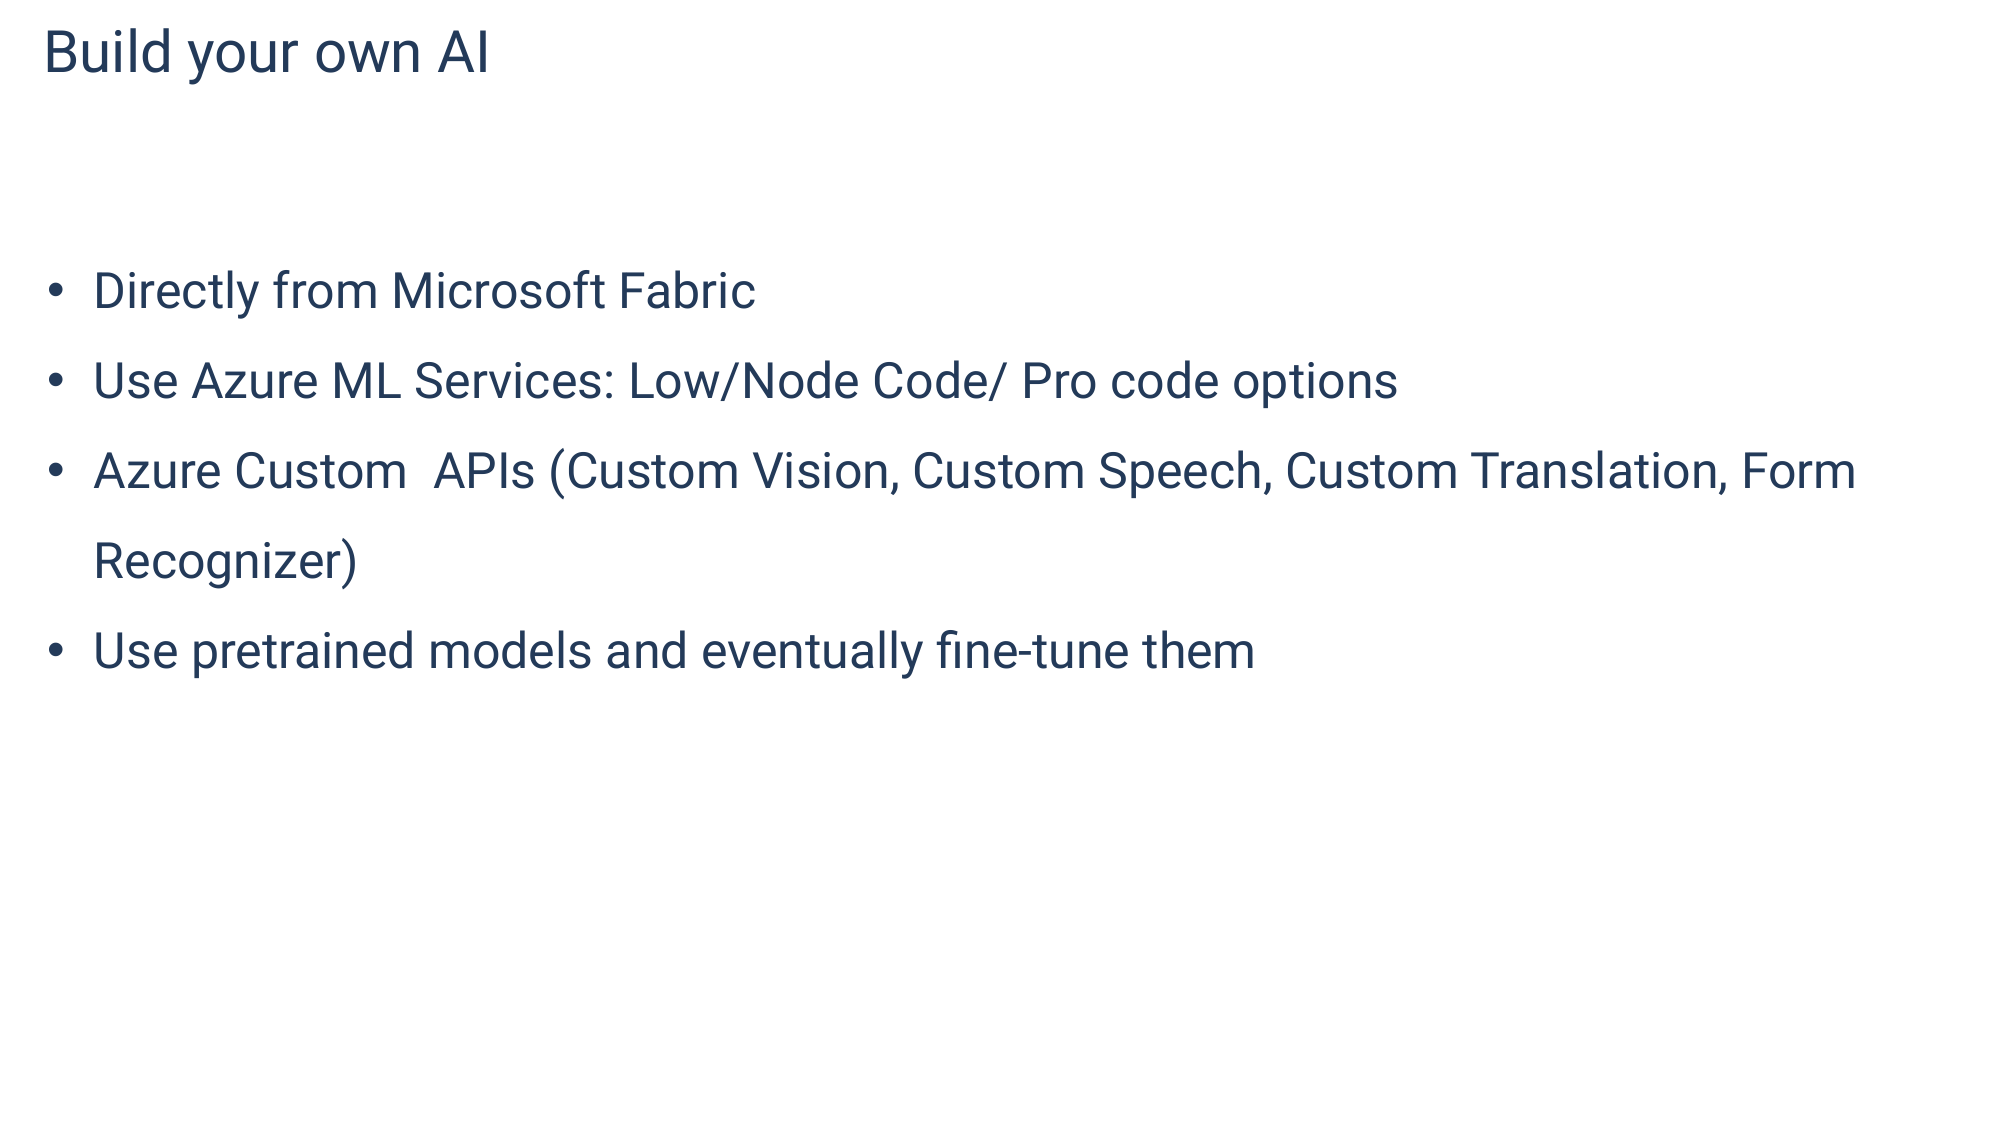

# Build your own AI
Directly from Microsoft Fabric
Use Azure ML Services: Low/Node Code/ Pro code options
Azure Custom  APIs (Custom Vision, Custom Speech, Custom Translation, Form Recognizer)
Use pretrained models and eventually fine-tune them